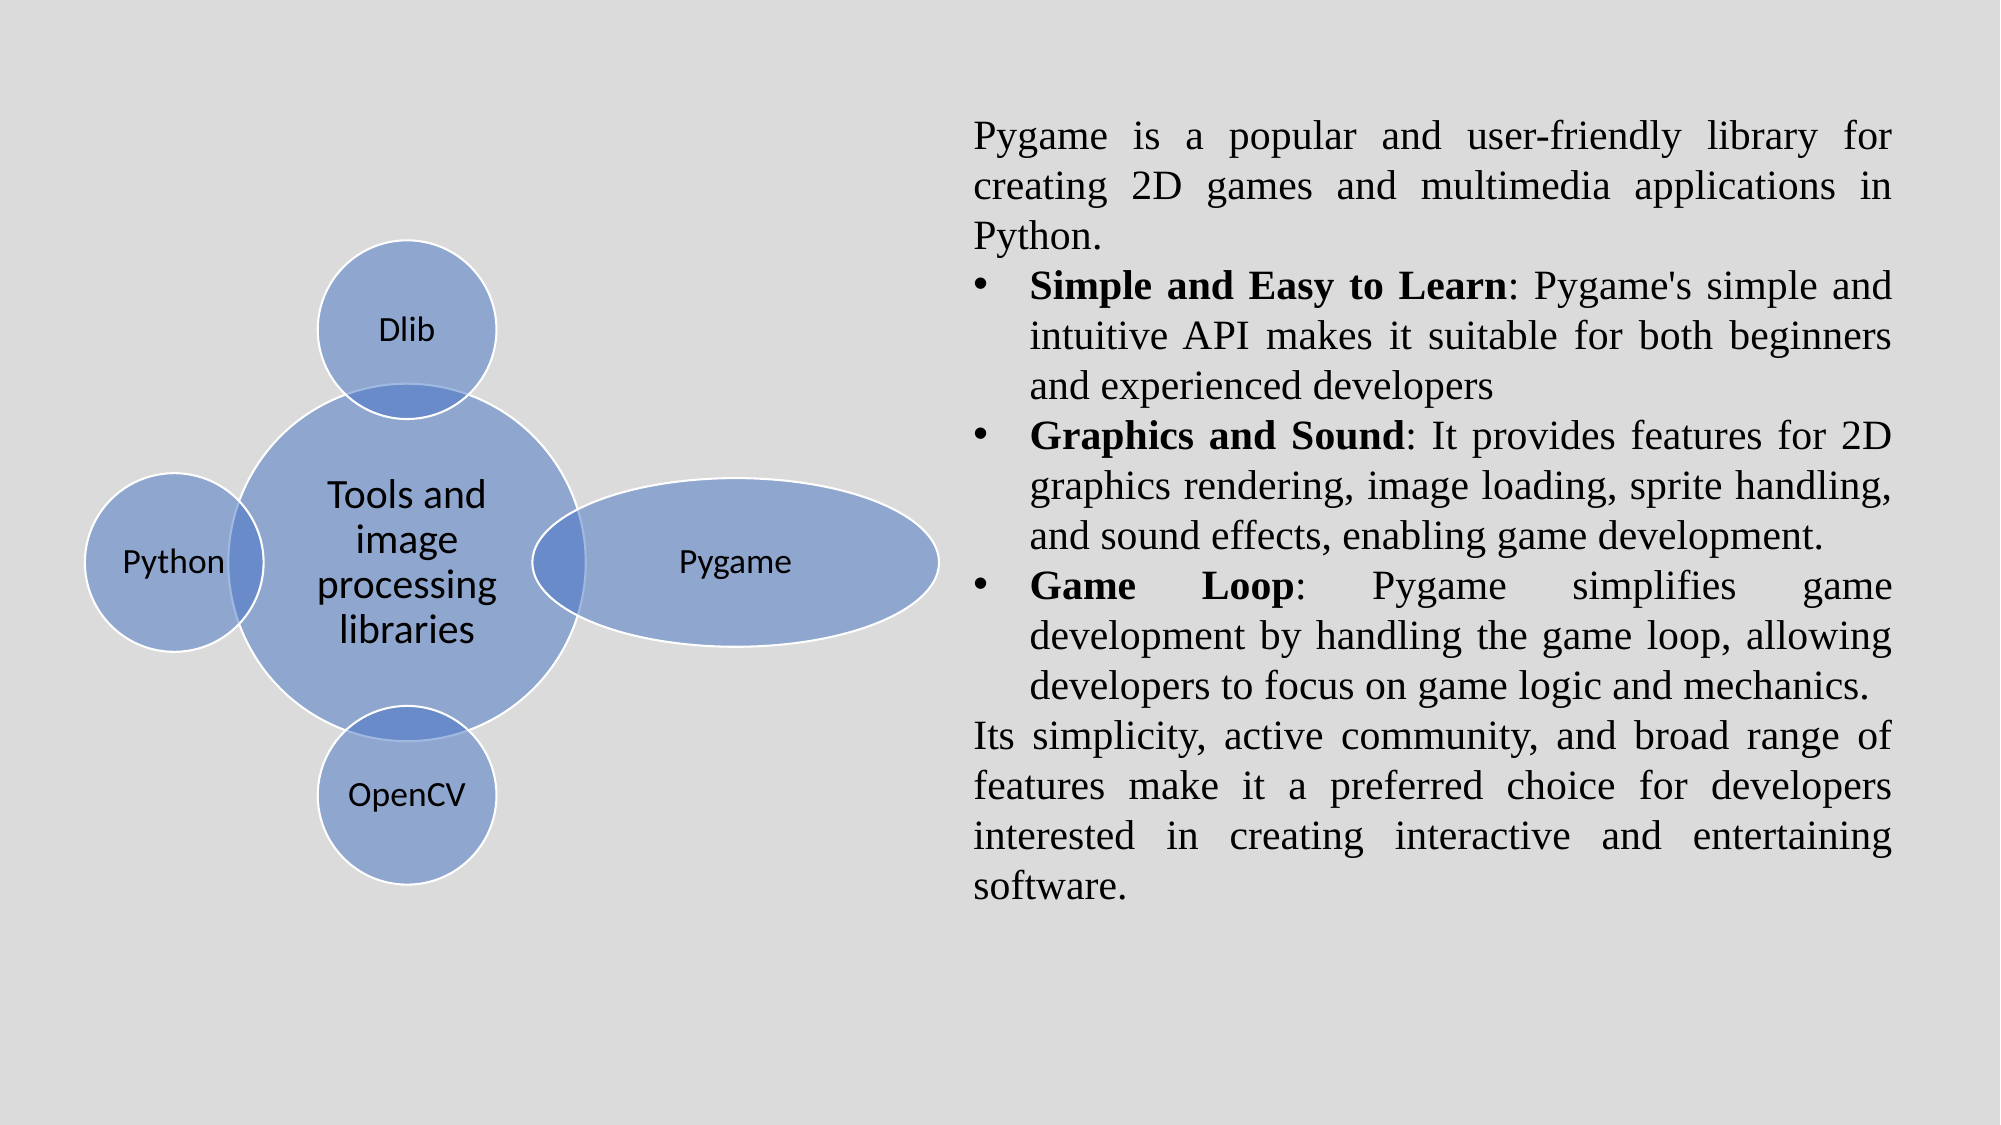

Pygame is a popular and user-friendly library for creating 2D games and multimedia applications in Python.
Simple and Easy to Learn: Pygame's simple and intuitive API makes it suitable for both beginners and experienced developers
Graphics and Sound: It provides features for 2D graphics rendering, image loading, sprite handling, and sound effects, enabling game development.
Game Loop: Pygame simplifies game development by handling the game loop, allowing developers to focus on game logic and mechanics.
Its simplicity, active community, and broad range of features make it a preferred choice for developers interested in creating interactive and entertaining software.
Tools and image processing libraries
Dlib
Pygame
OpenCV
Python